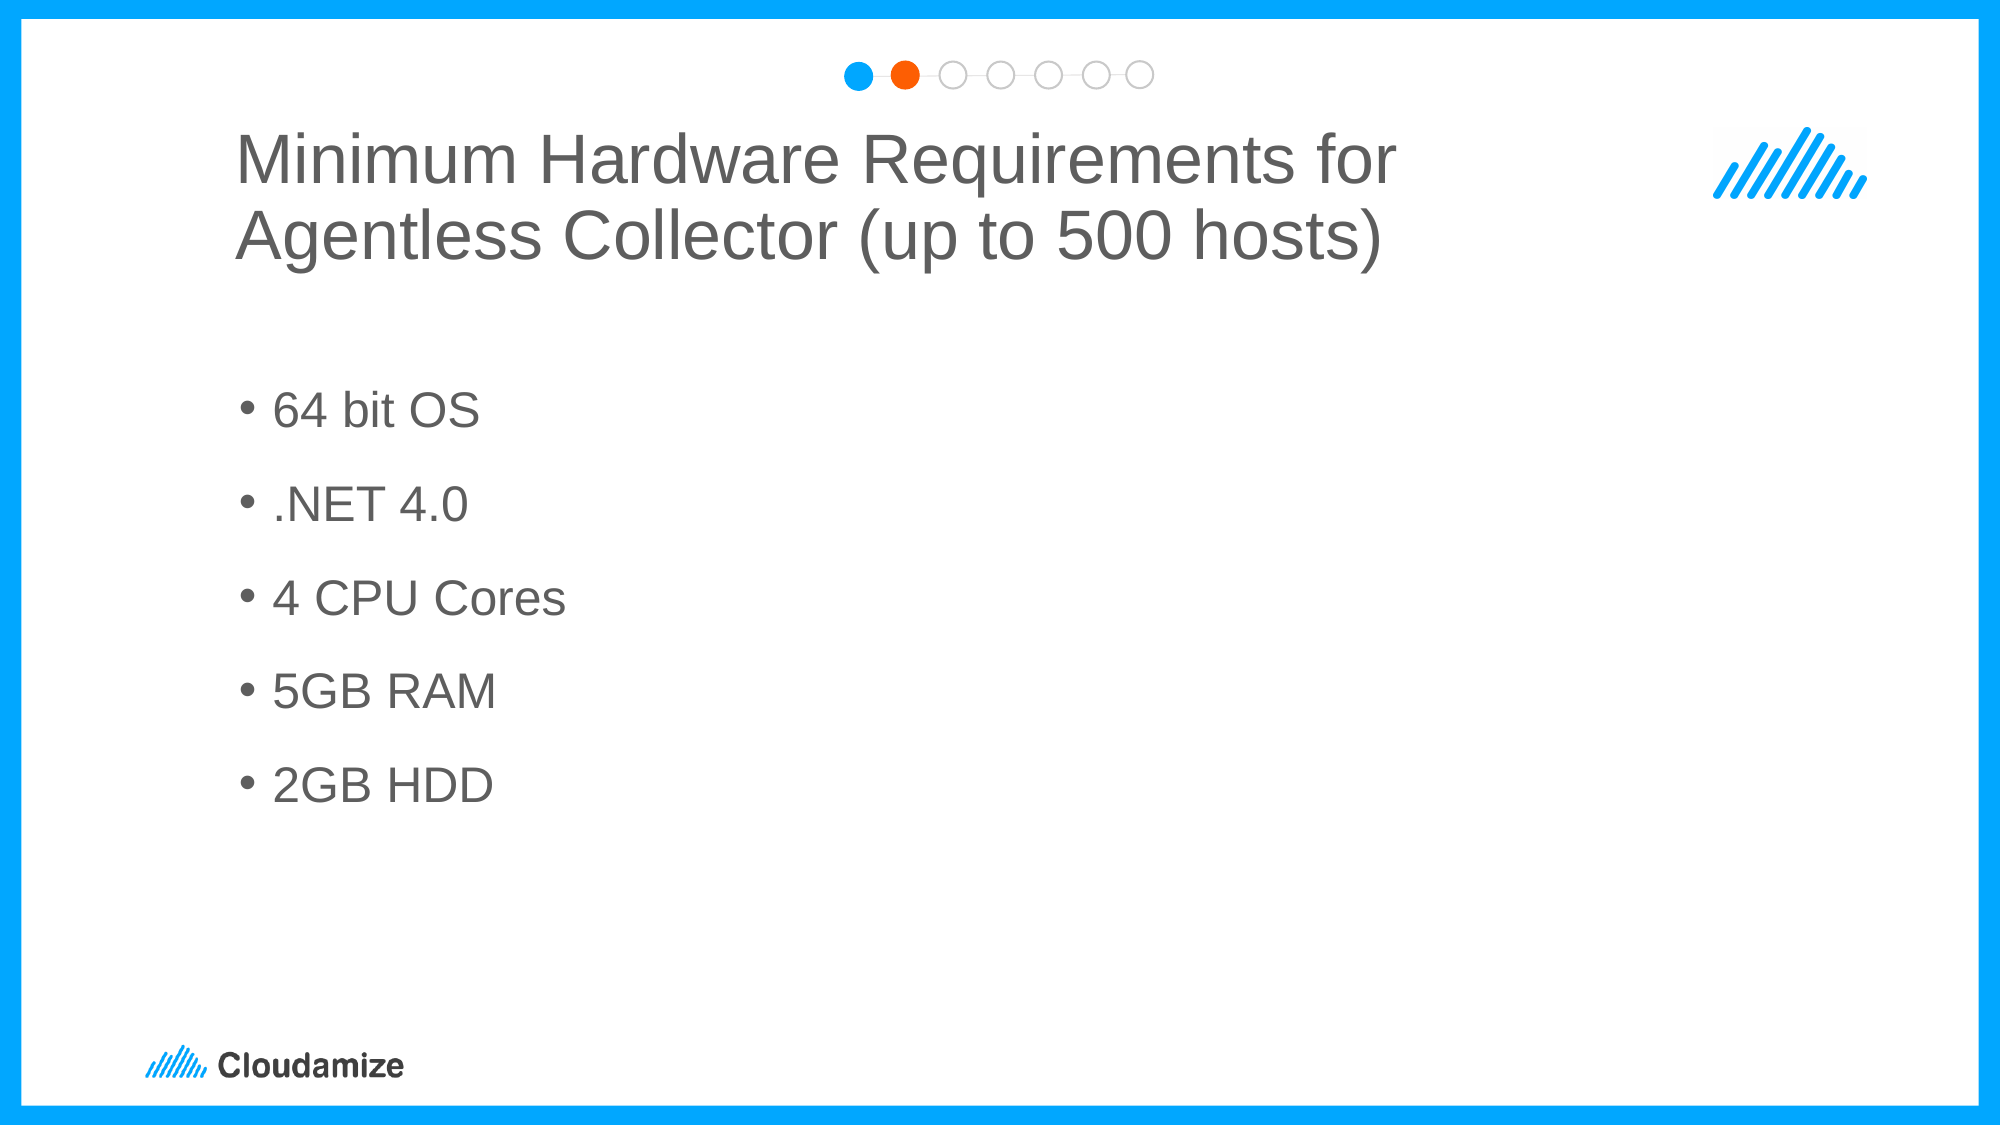

# Minimum Hardware Requirements for Agentless Collector (up to 500 hosts)

64 bit OS
.NET 4.0
4 CPU Cores
5GB RAM
2GB HDD